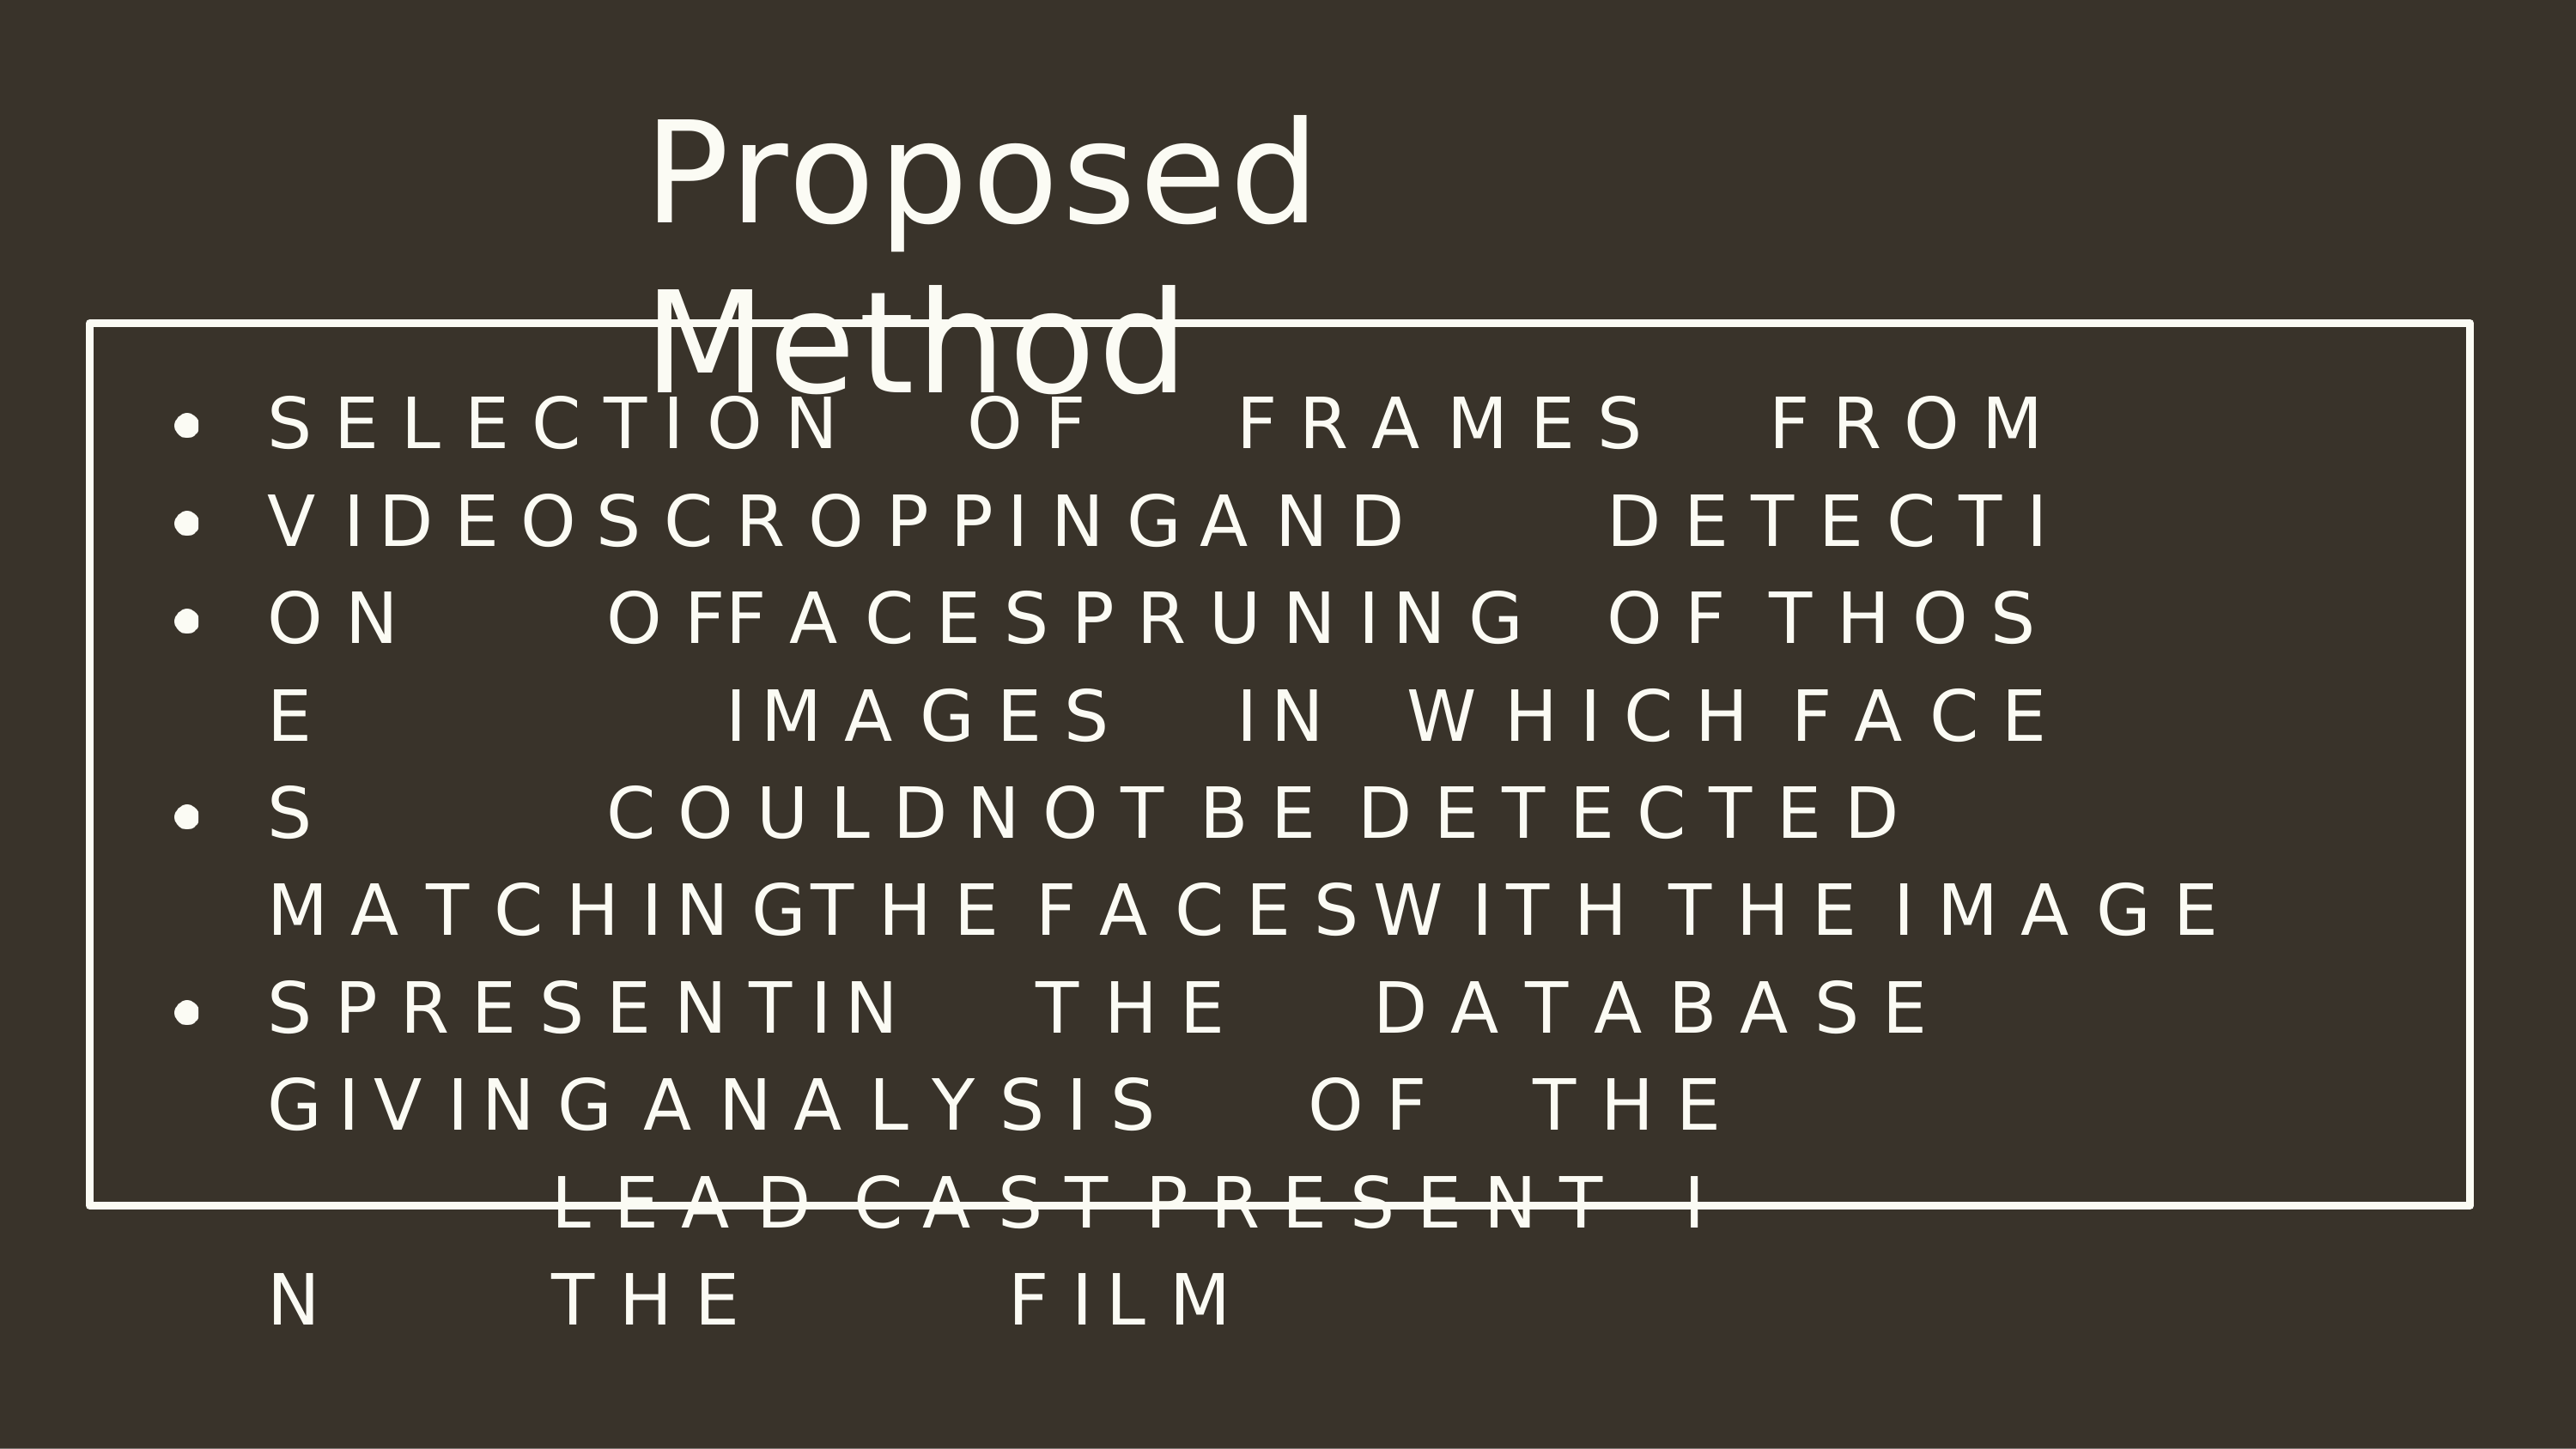

# Proposed Method

S E L E C T I O N		O F		F R A M E S		F R O M	V I D E O S  C R O P P I N G	A N D		D E T E C T I O N	O F	F A C E S  P R U N I N G	O F	T H O S E		I M A G E S		I N		W H I C H  F A C E S	C O U L D	N O T	B E	D E T E C T E D
M A T C H I N G	T H E	F A C E S	W I T H	T H E	I M A G E S  P R E S E N T	I N	T H E	D A T A B A S E
G I V I N G	A N A L Y S I S	O F	T H E	L E A D  C A S T	P R E S E N T	I N	T H E	F I L M